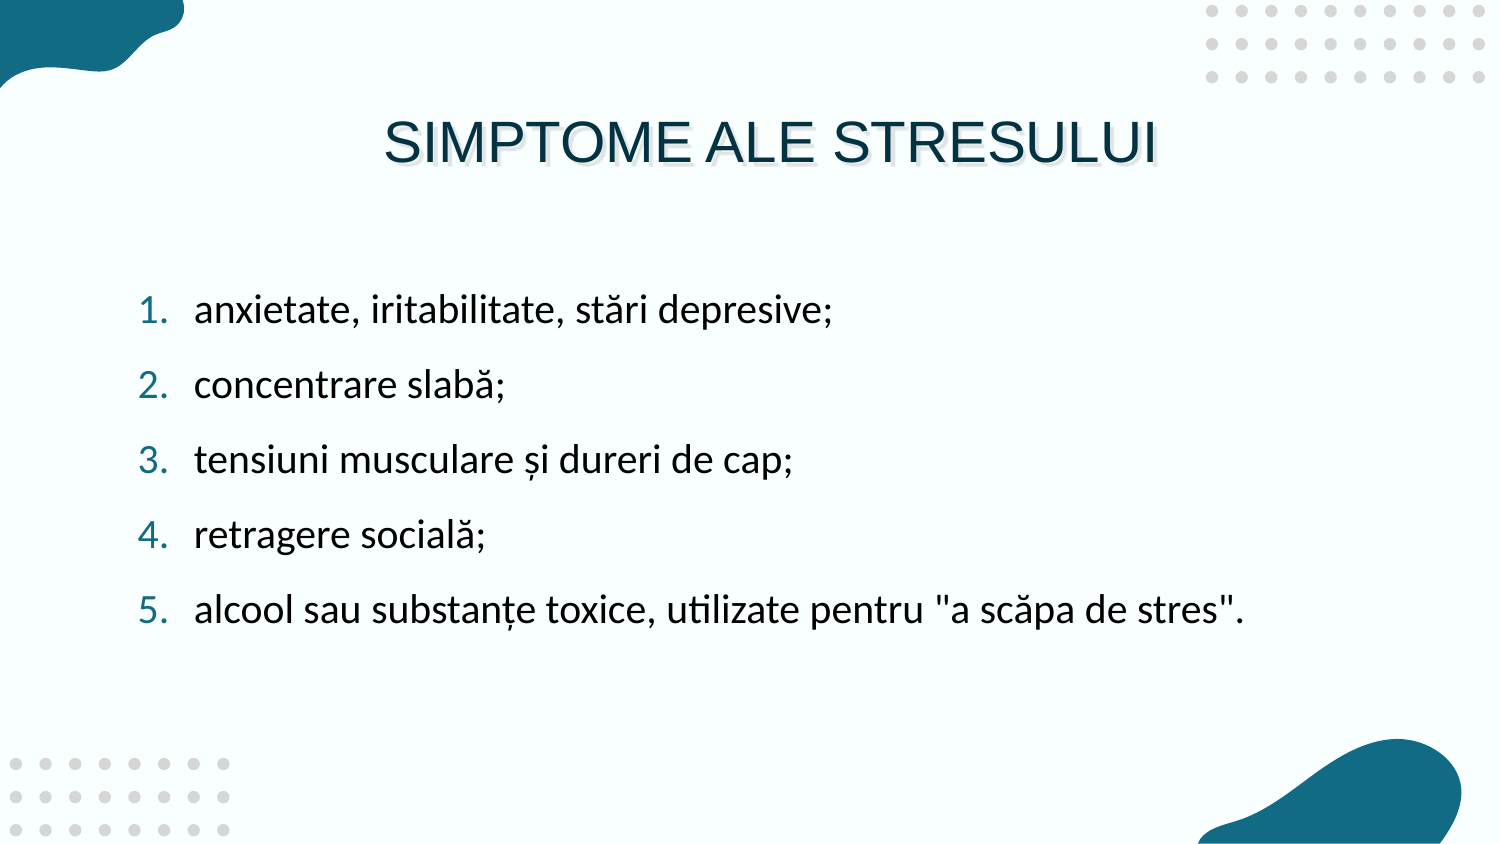

# SIMPTOME ALE STRESULUI
anxietate, iritabilitate, stări depresive;
concentrare slabă;
tensiuni musculare și dureri de cap;
retragere socială;
alcool sau substanțe toxice, utilizate pentru "a scăpa de stres".